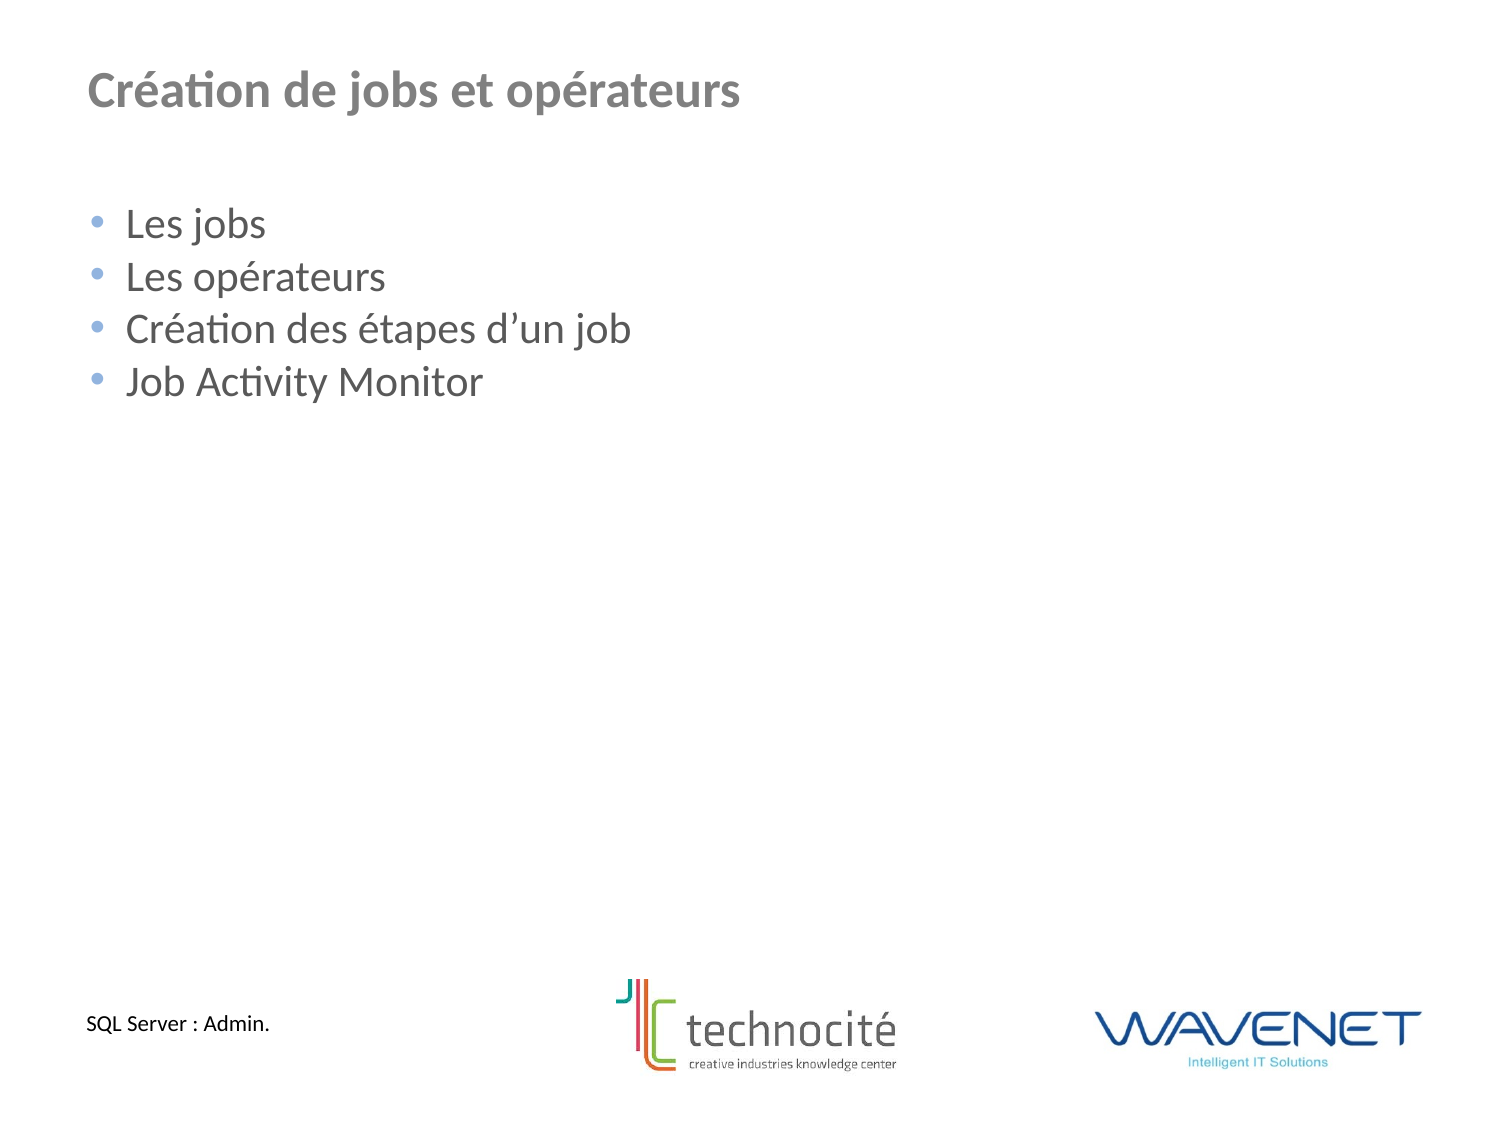

Création de jobs et opérateurs
Les jobs
Les opérateurs
Création des étapes d’un job
Job Activity Monitor
SQL Server : Admin.